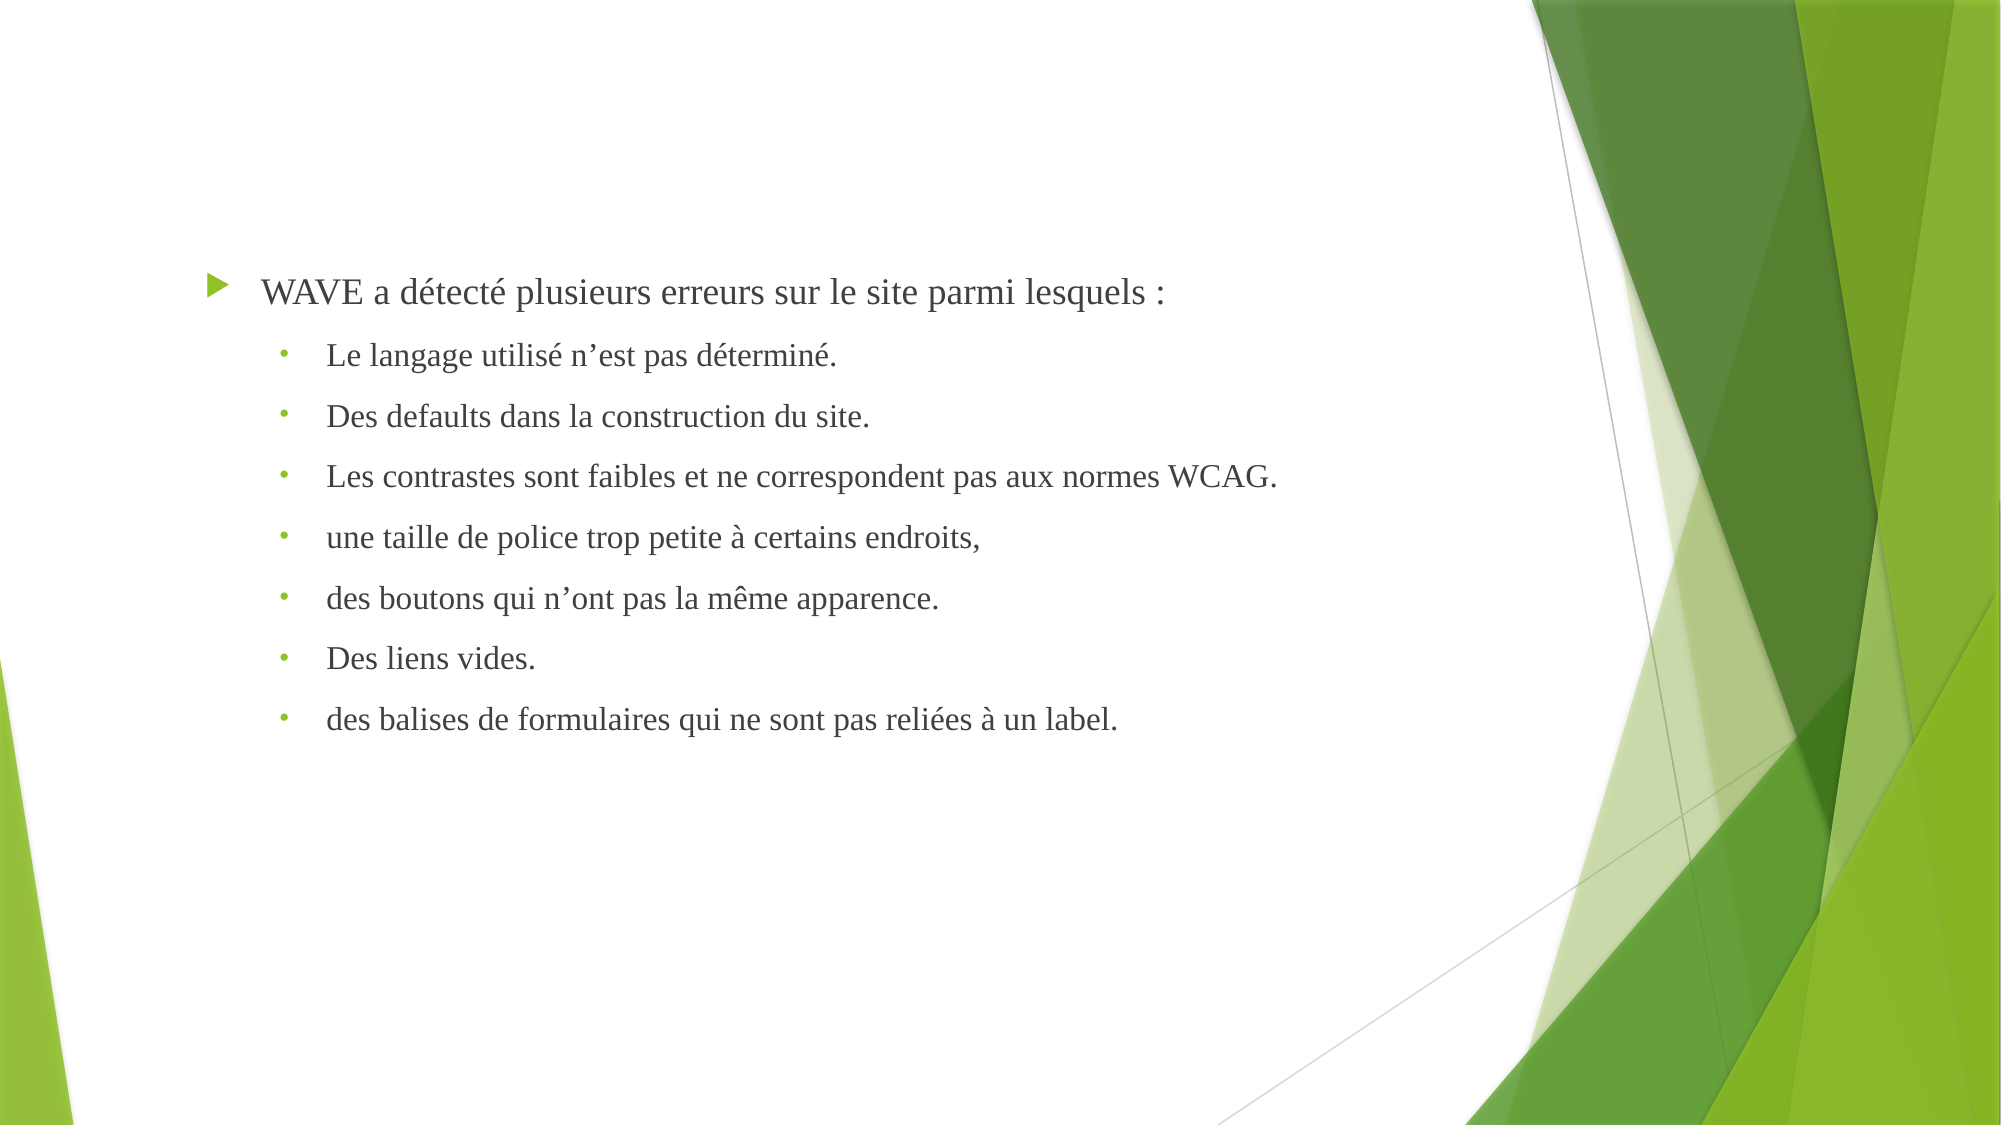

WAVE a détecté plusieurs erreurs sur le site parmi lesquels :
Le langage utilisé n’est pas déterminé.
Des defaults dans la construction du site.
Les contrastes sont faibles et ne correspondent pas aux normes WCAG.
une taille de police trop petite à certains endroits,
des boutons qui n’ont pas la même apparence.
Des liens vides.
des balises de formulaires qui ne sont pas reliées à un label.